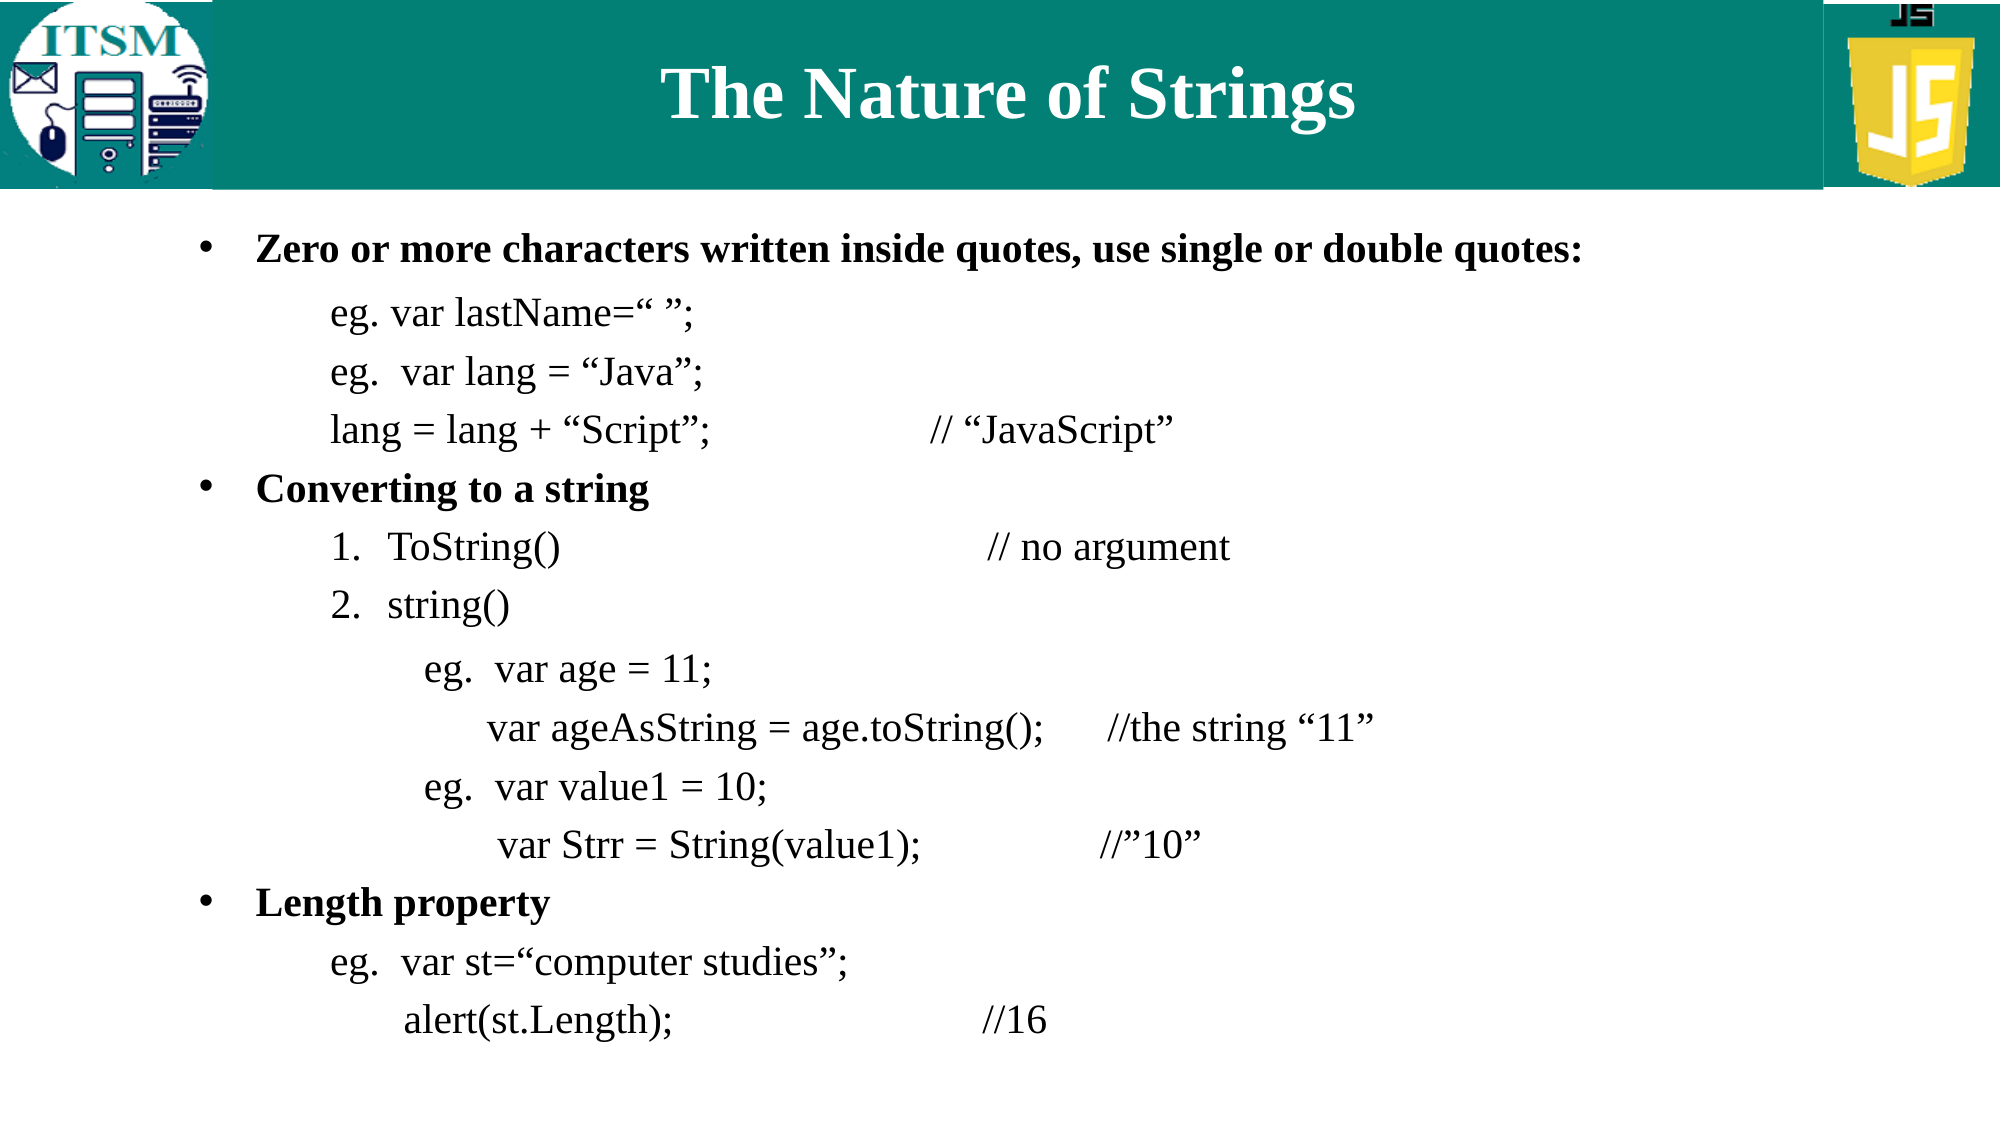

# The Nature of Strings
Zero or more characters written inside quotes, use single or double quotes:
	eg. var lastName=“ ”;
	eg.  var lang = “Java”;
	lang = lang + “Script”; 		// “JavaScript”
Converting to a string
ToString()   			// no argument
string()
	eg.  var age = 11;
	      var ageAsString = age.toString();      //the string “11”
	eg.  var value1 = 10;
	       var Strr = String(value1);                 //”10”
Length property
	eg.  var st=“computer studies”;
	       alert(st.Length);  		     //16